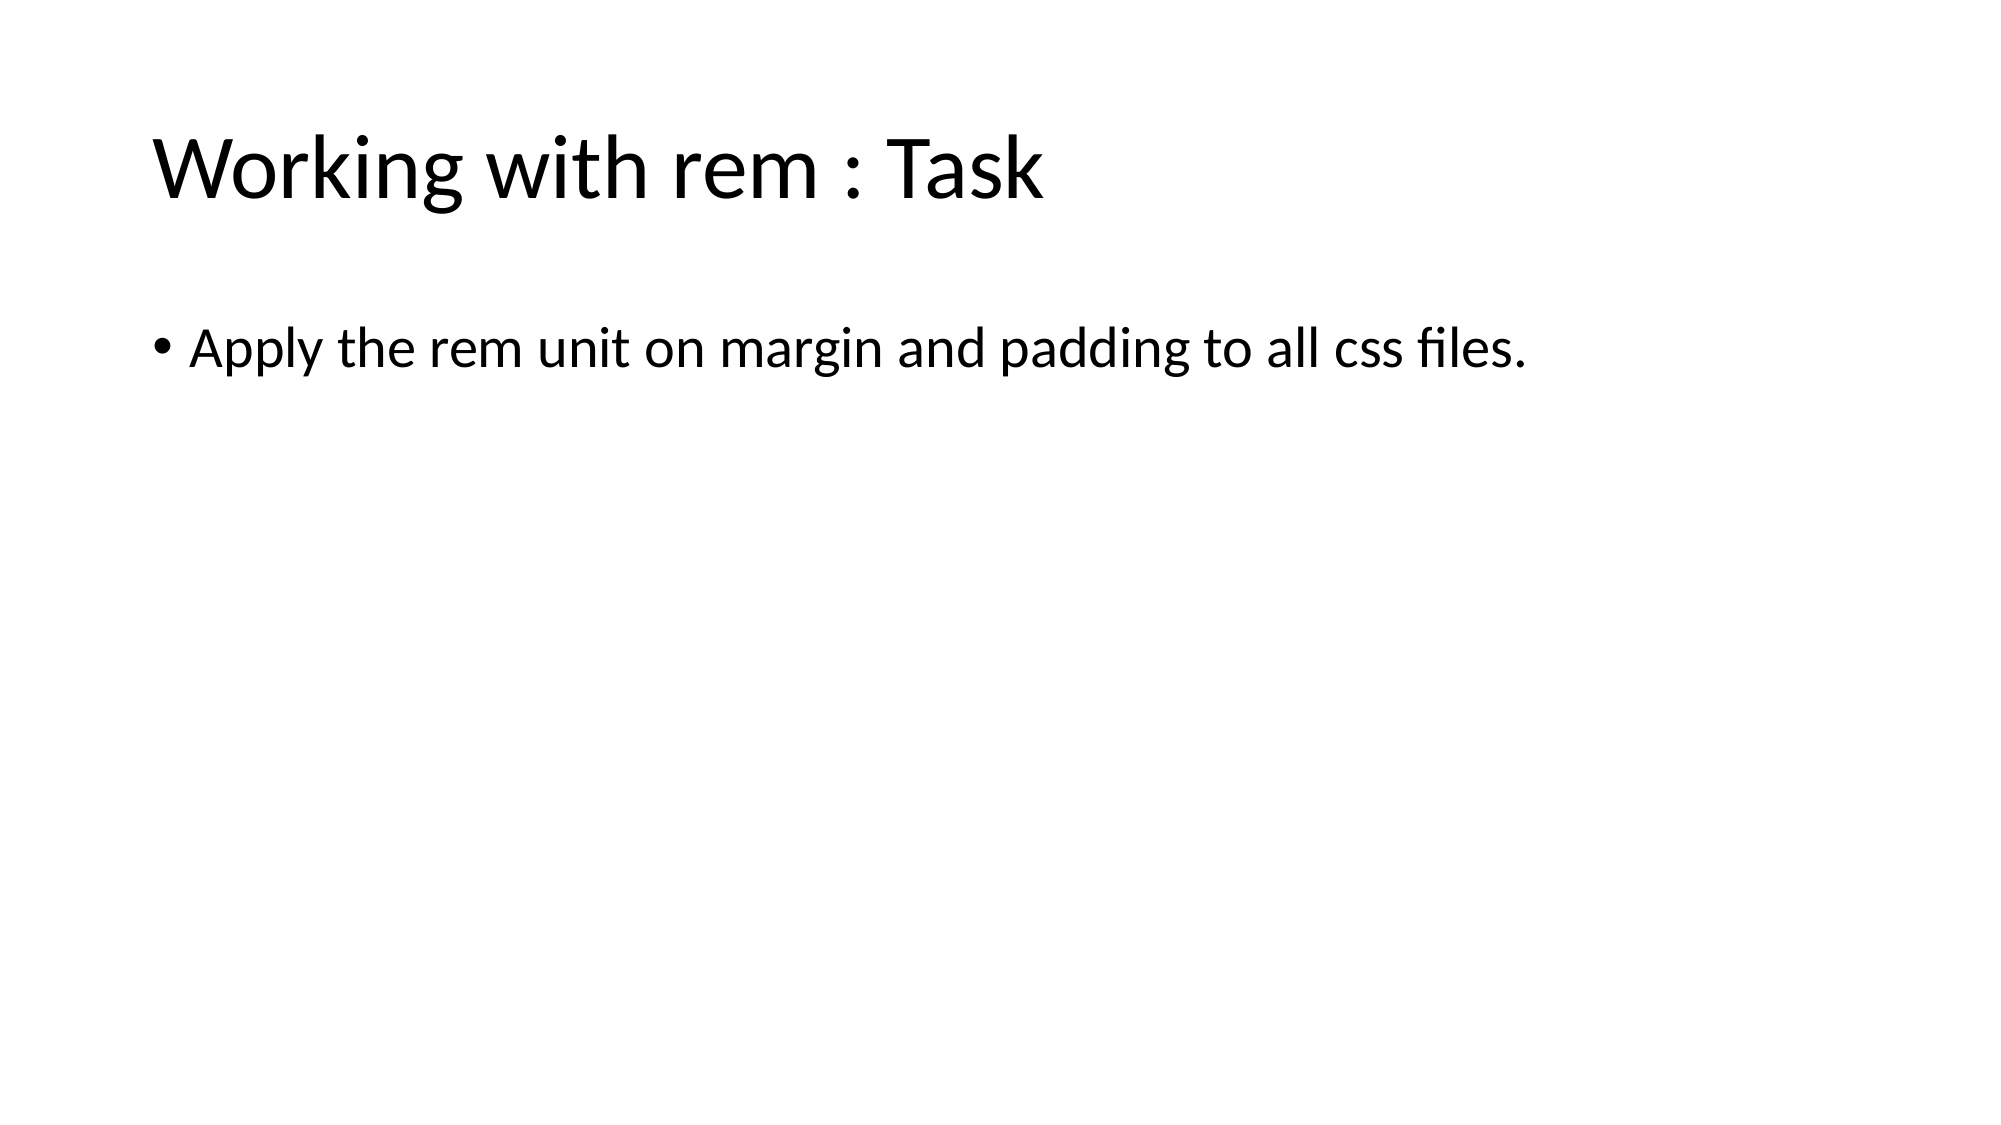

# Working with rem : Task
Apply the rem unit on margin and padding to all css files.